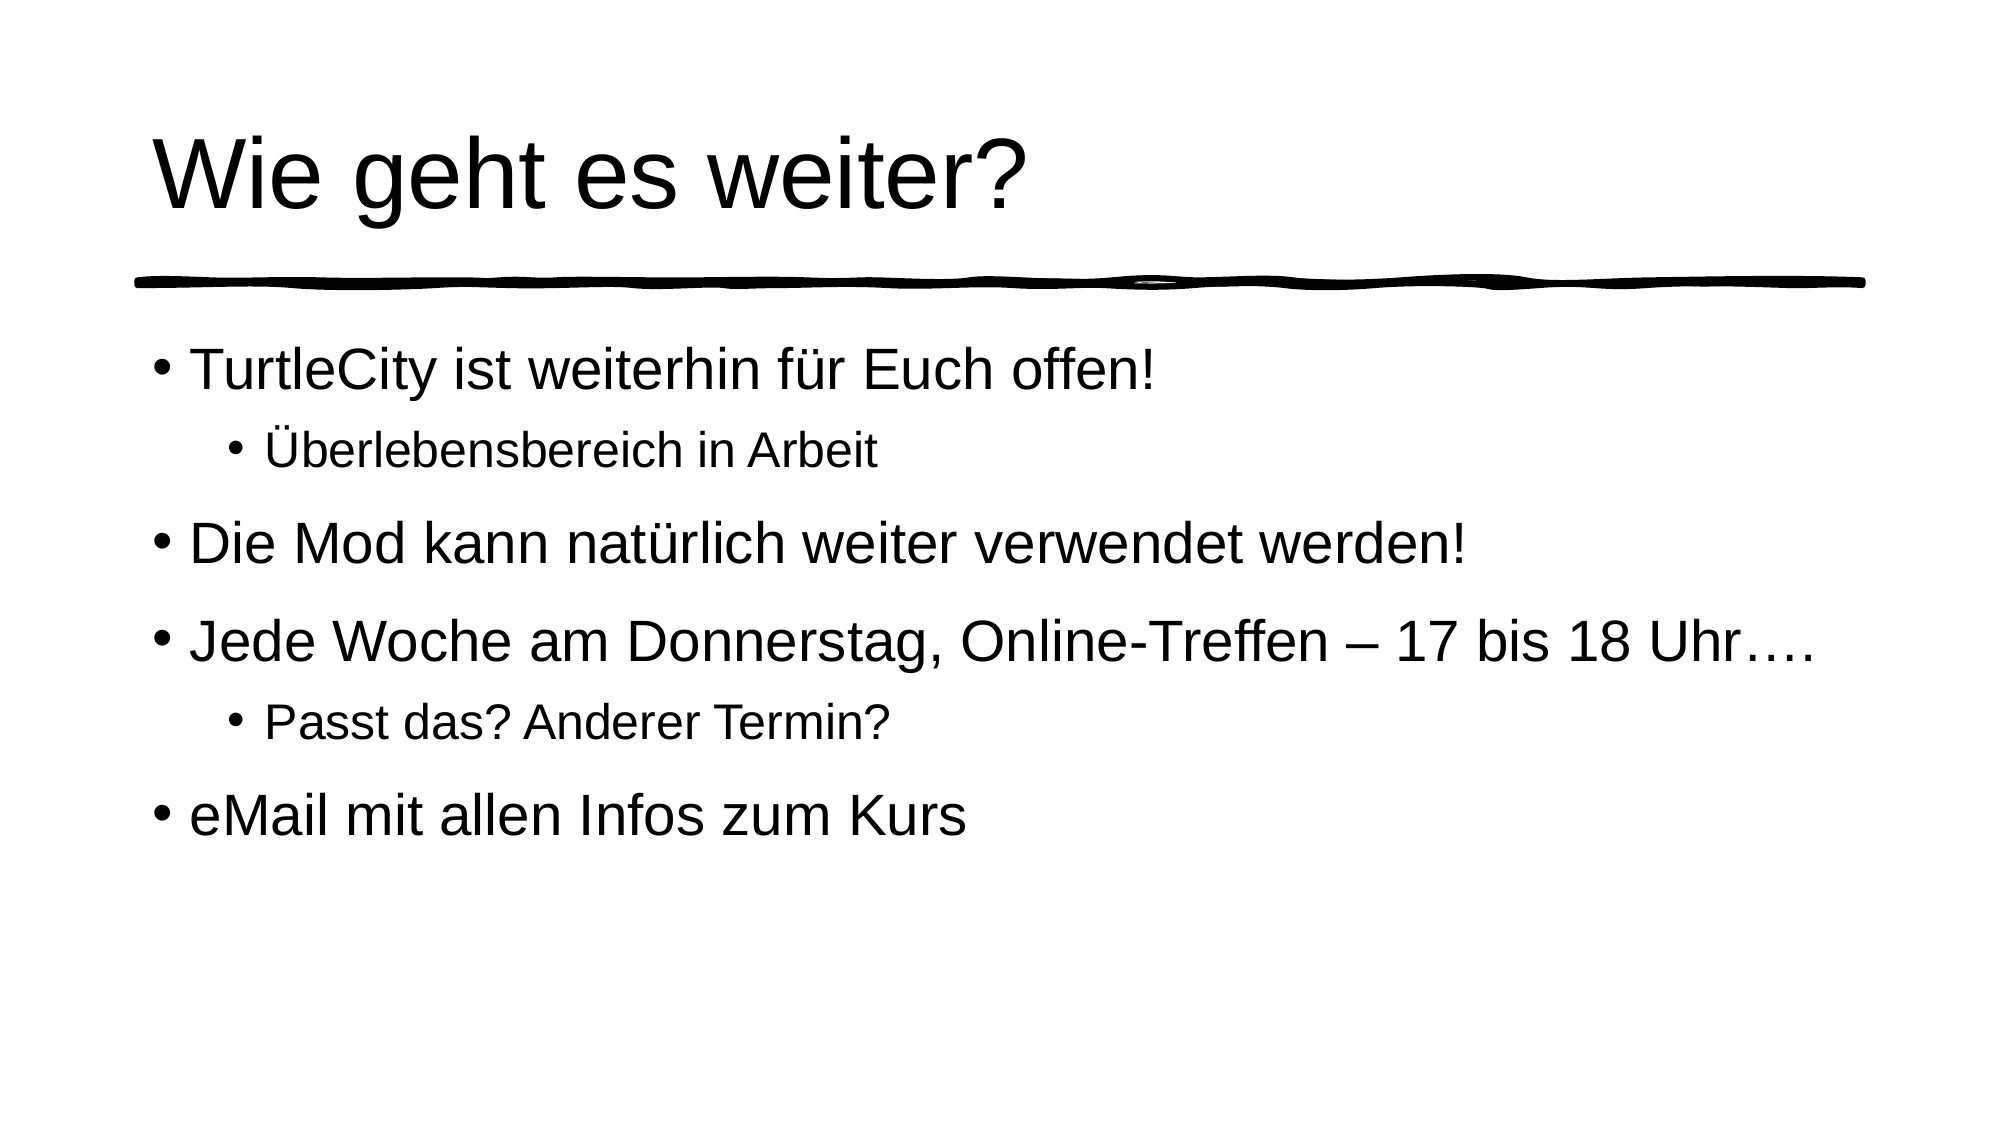

# Wie geht es weiter?
TurtleCity ist weiterhin für Euch offen!
Überlebensbereich in Arbeit
Die Mod kann natürlich weiter verwendet werden!
Jede Woche am Donnerstag, Online-Treffen – 17 bis 18 Uhr….
Passt das? Anderer Termin?
eMail mit allen Infos zum Kurs